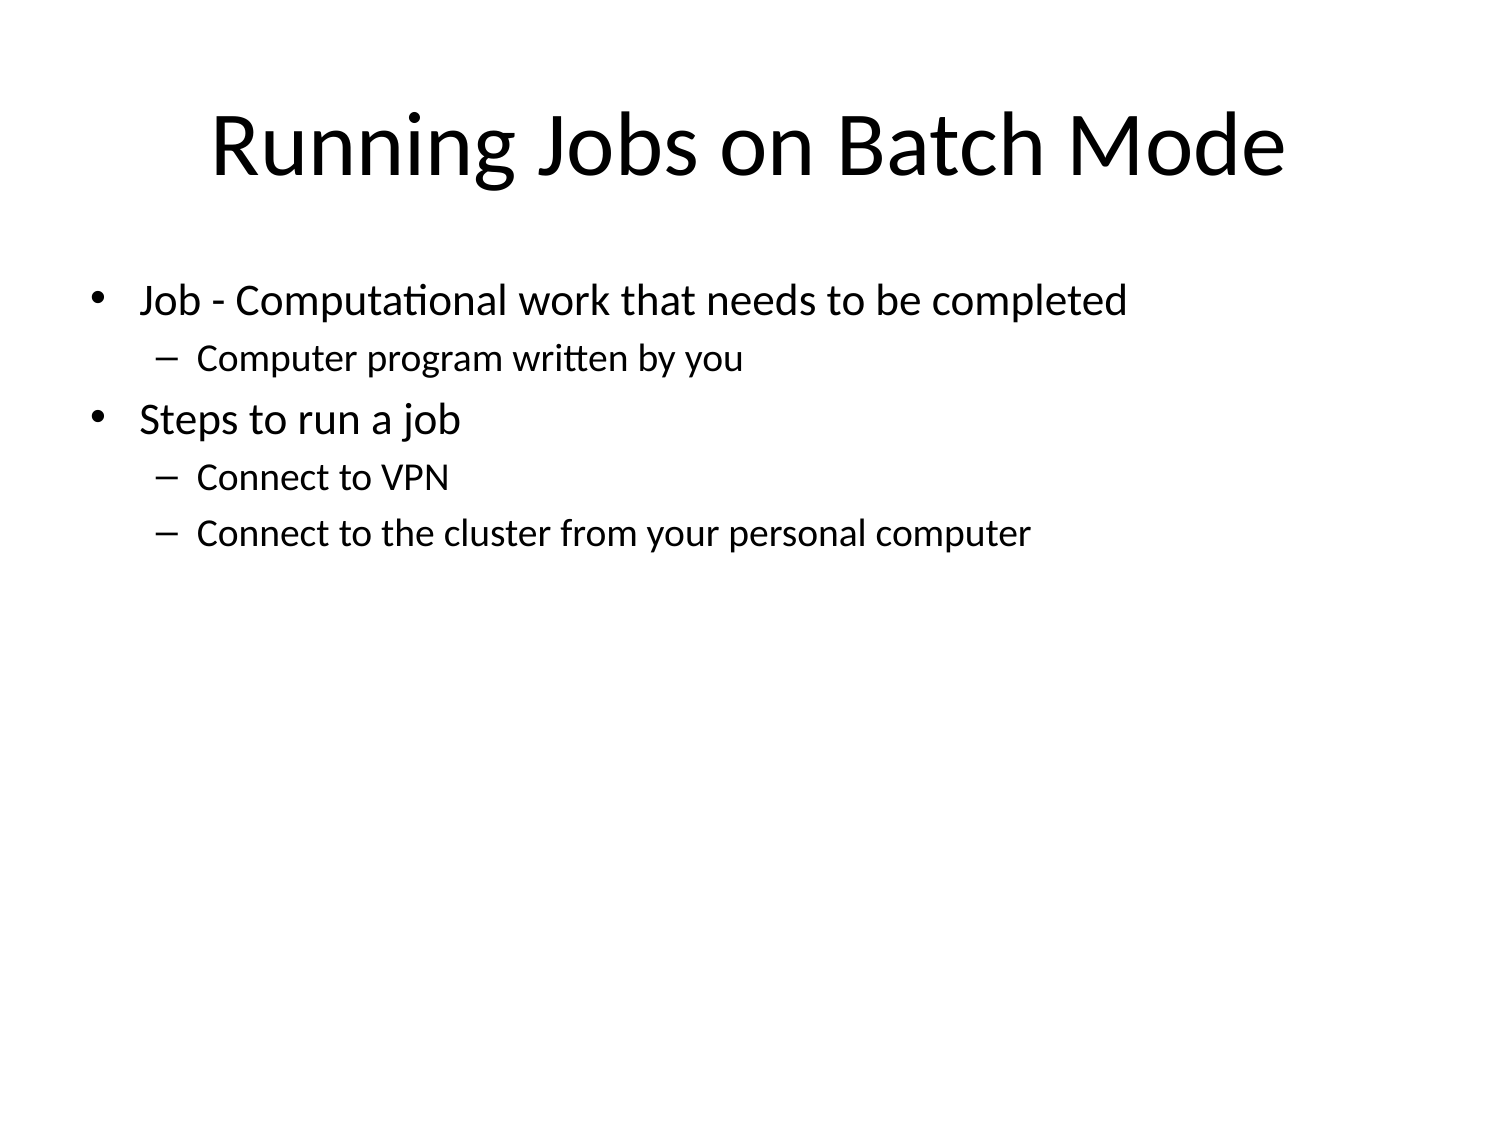

# Running Jobs on Batch Mode
Job - Computational work that needs to be completed
Computer program written by you
Steps to run a job
Connect to VPN
Connect to the cluster from your personal computer